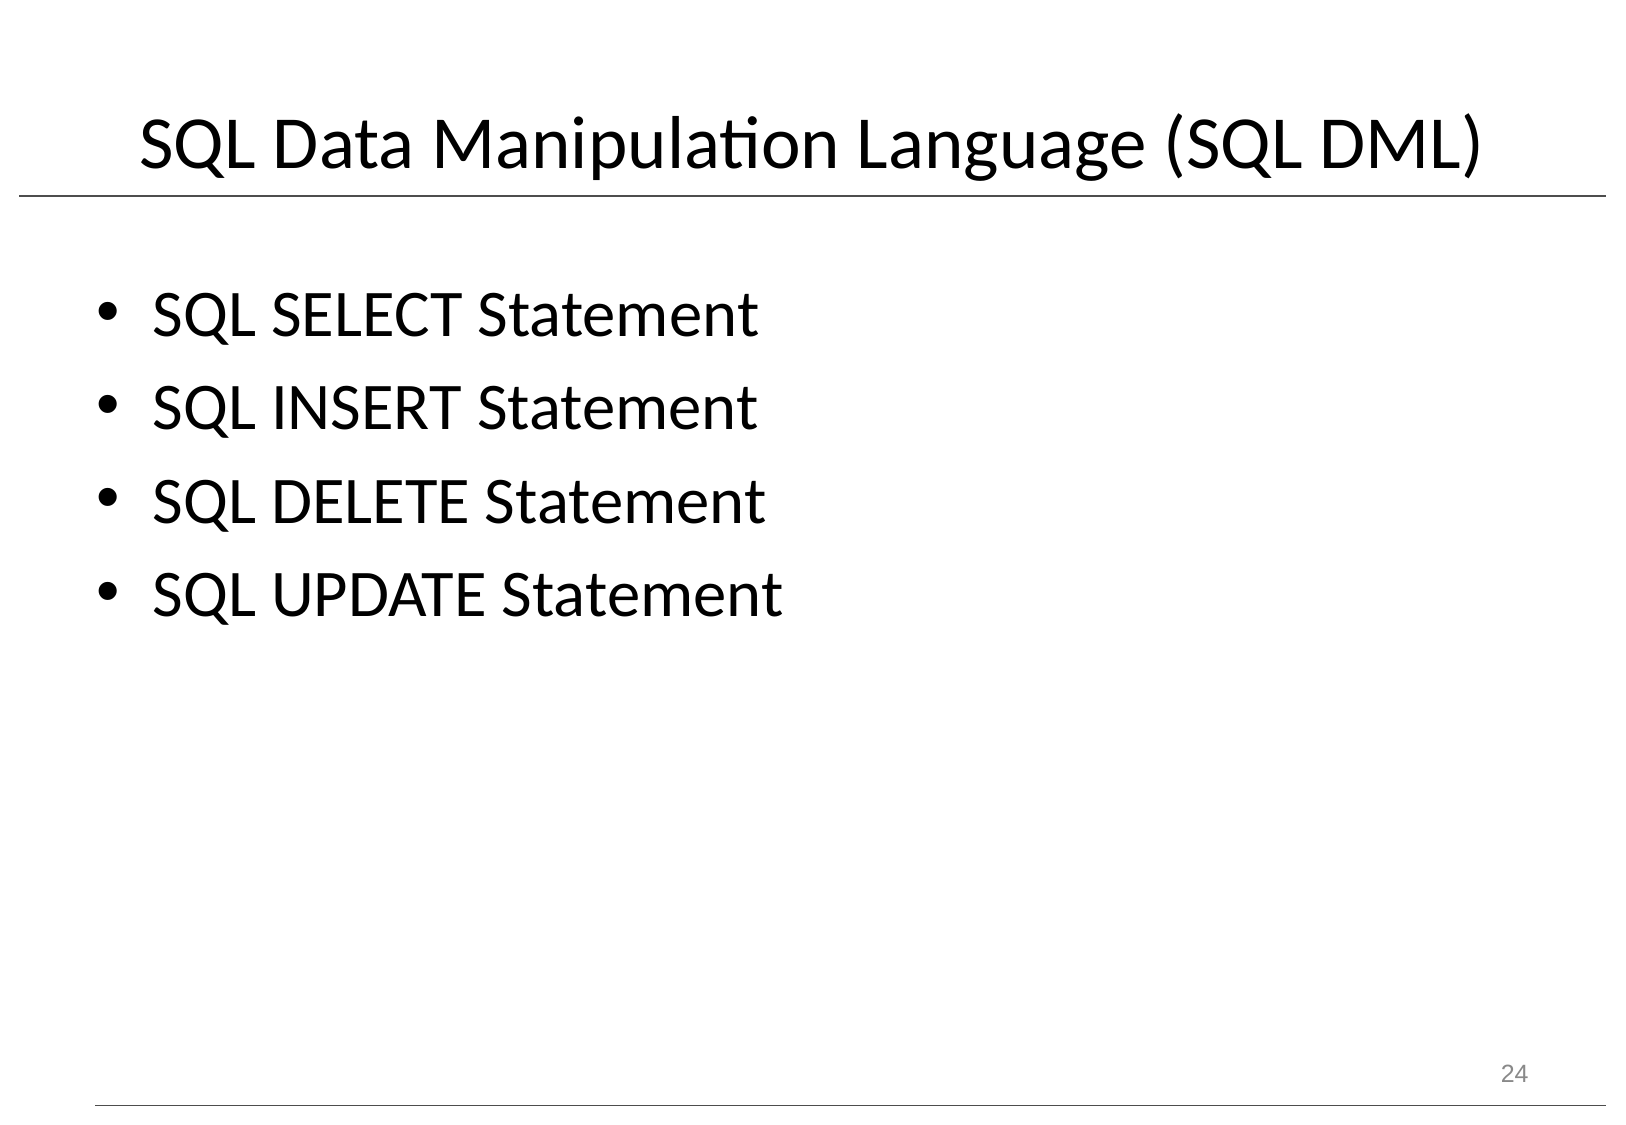

# SQL Data Manipulation Language (SQL DML)
SQL SELECT Statement
SQL INSERT Statement
SQL DELETE Statement
SQL UPDATE Statement
24